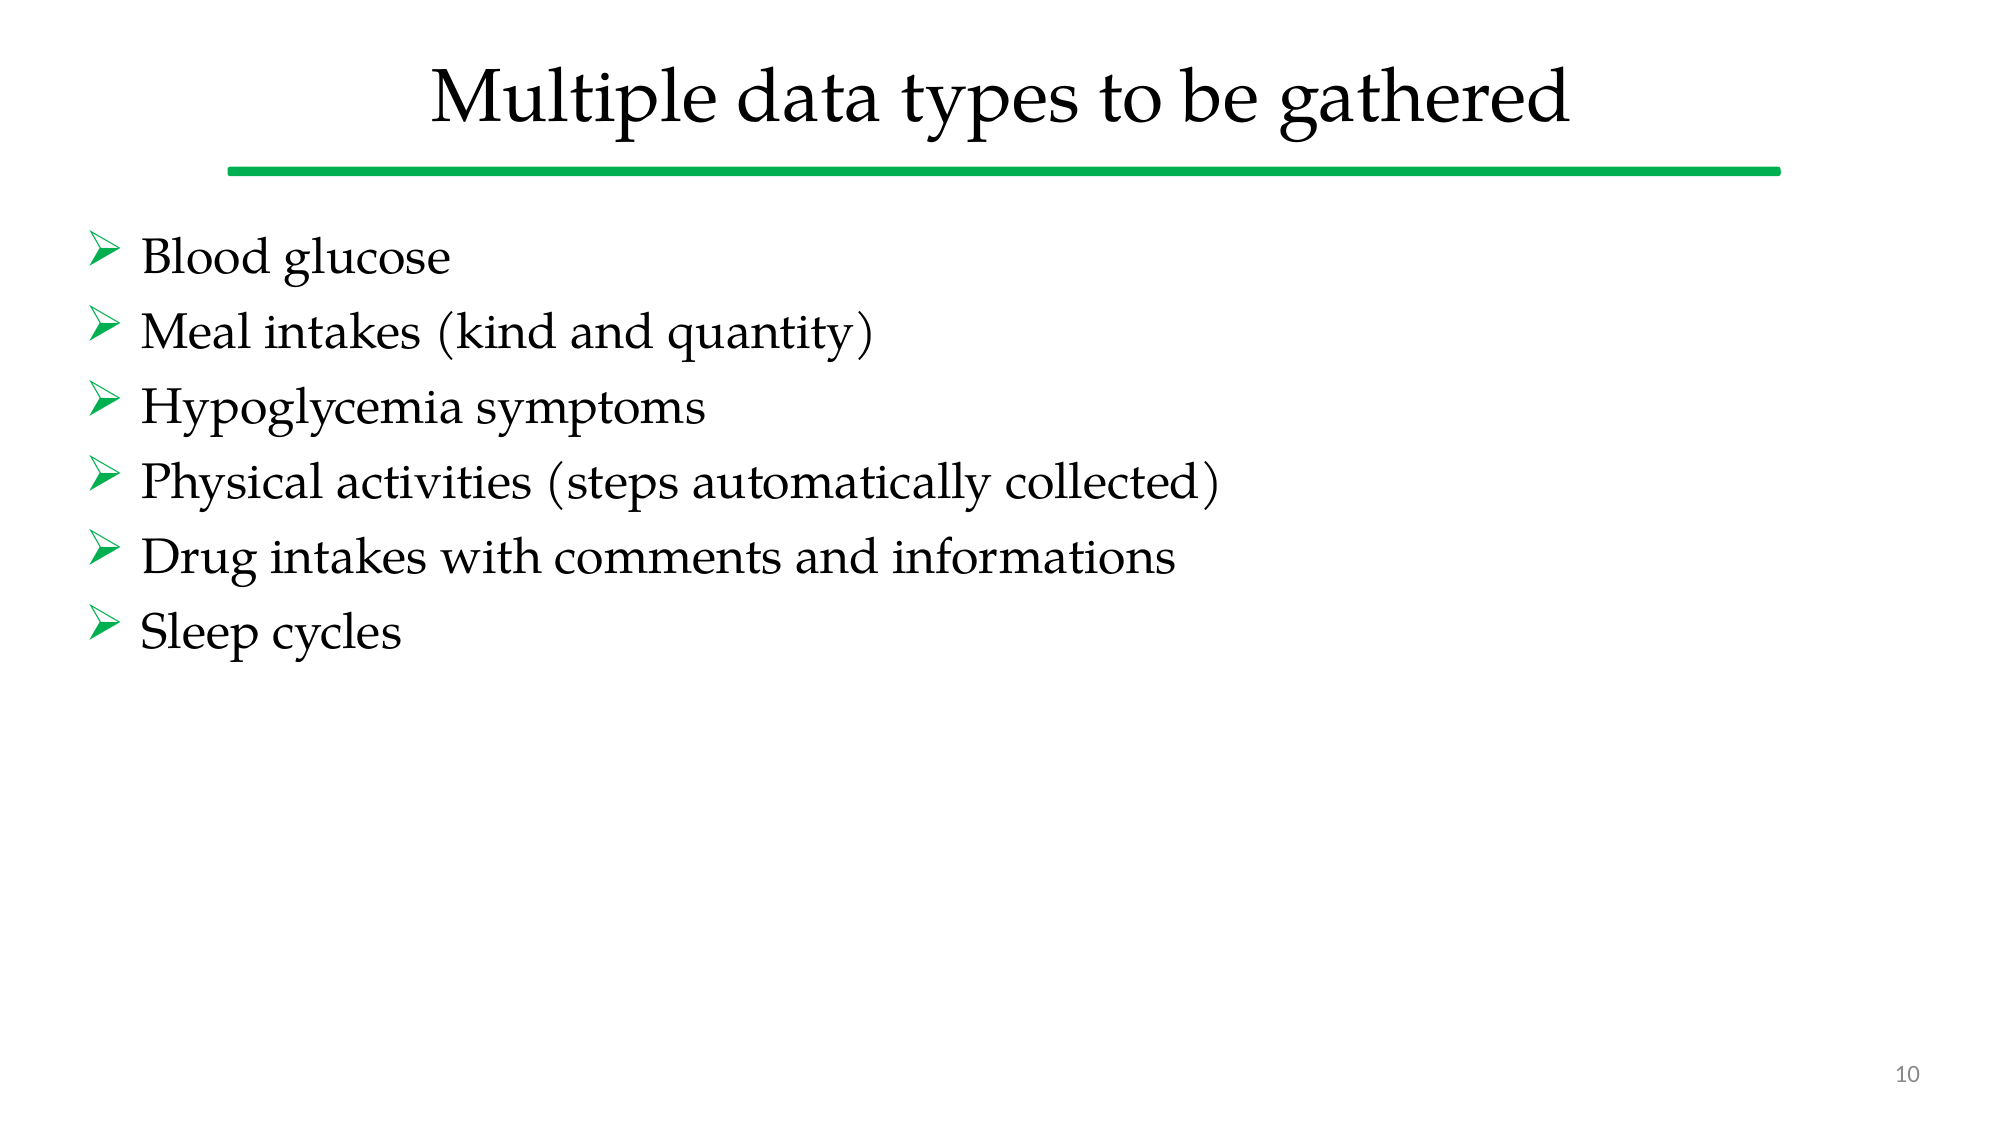

# Multiple data types to be gathered
Blood glucose
Meal intakes (kind and quantity)
Hypoglycemia symptoms
Physical activities (steps automatically collected)
Drug intakes with comments and informations
Sleep cycles

10